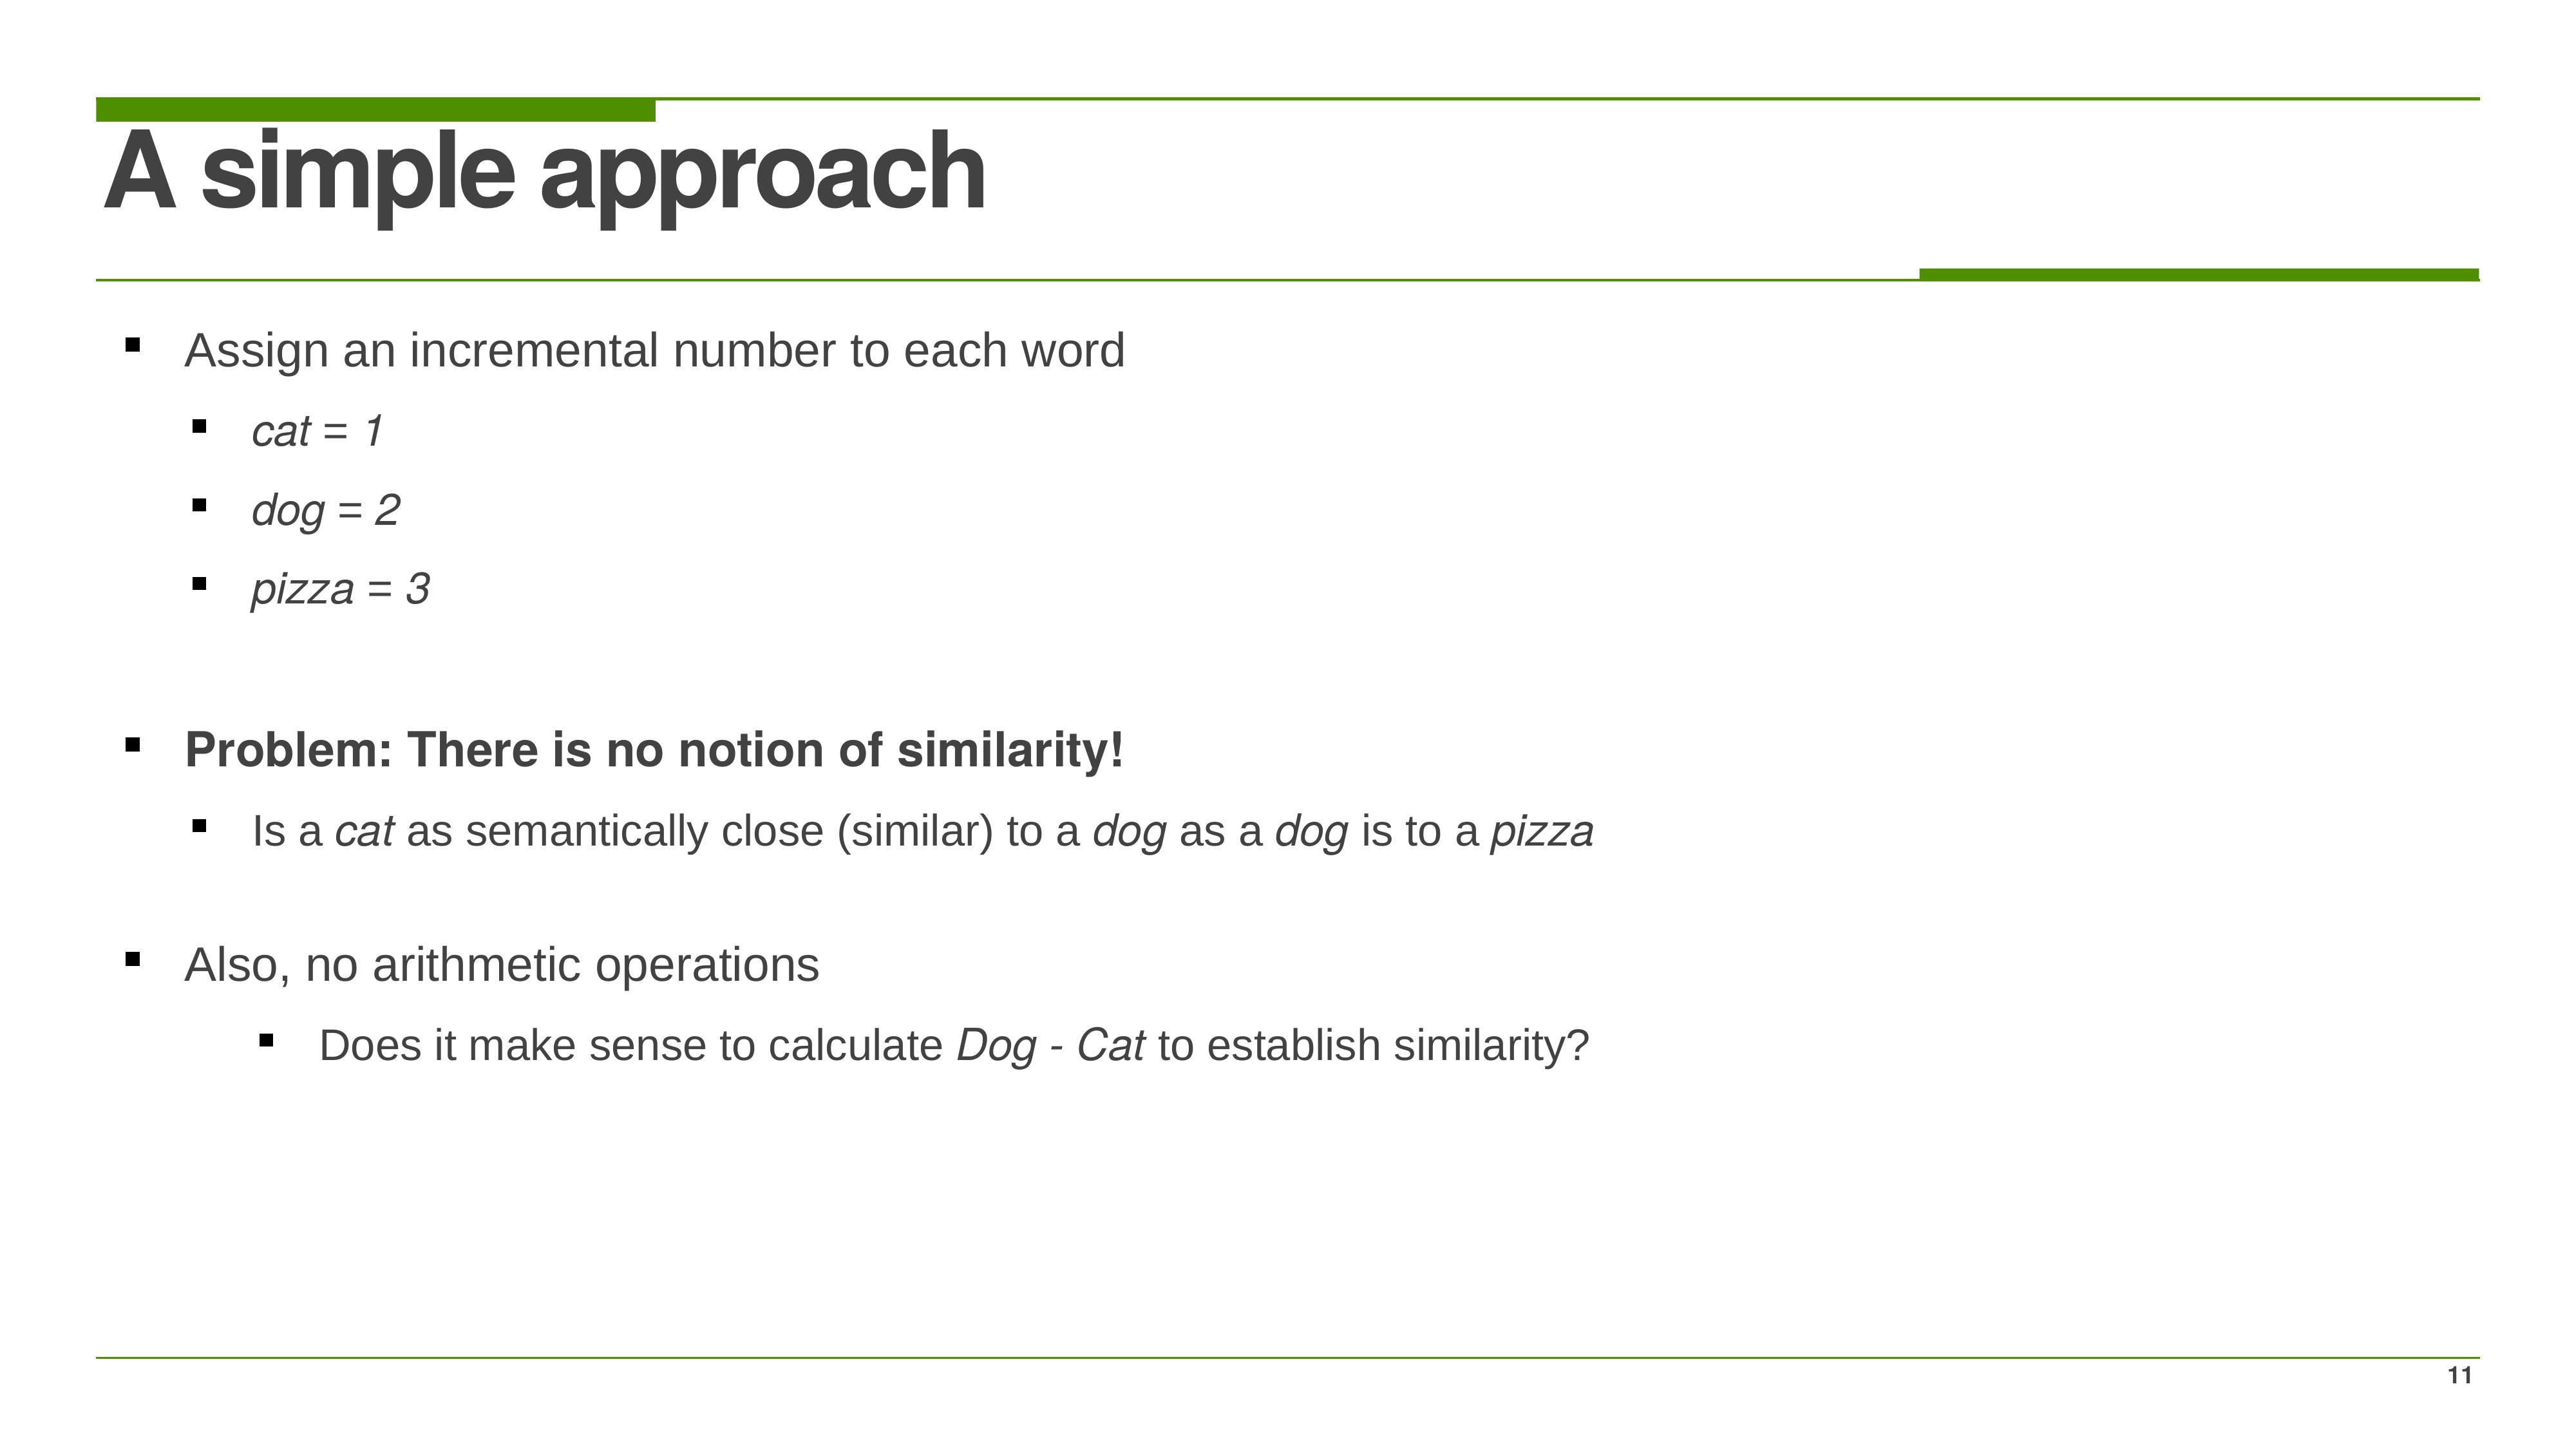

# A simple approach
Assign an incremental number to each word
cat = 1
dog = 2
pizza = 3

Problem: There is no notion of similarity!
Is a cat as semantically close (similar) to a dog as a dog is to a pizza

Also, no arithmetic operations
Does it make sense to calculate Dog - Cat to establish similarity?
11